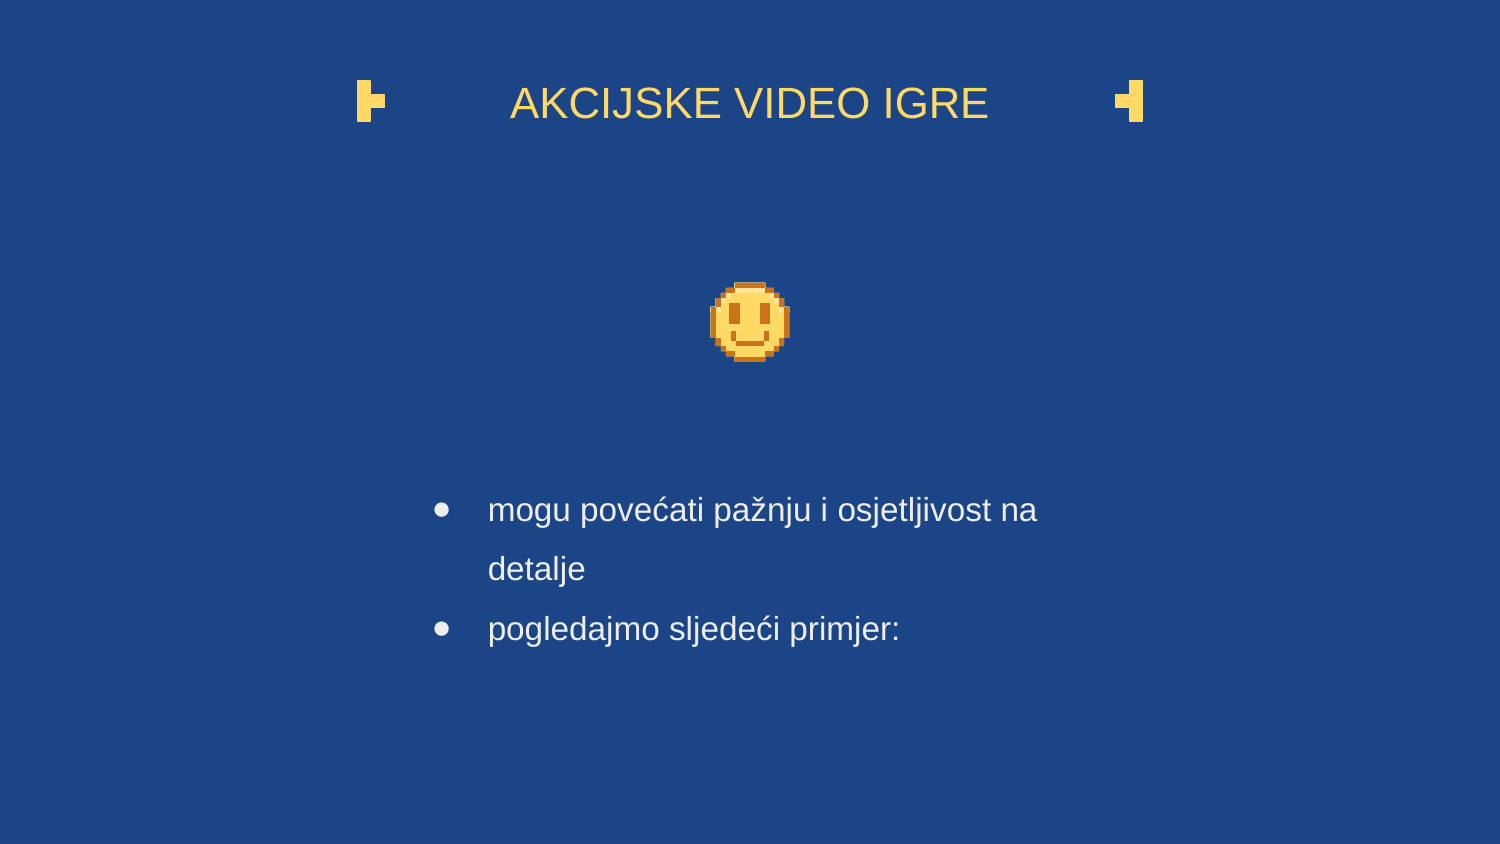

# AKCIJSKE VIDEO IGRE

mogu povećati pažnju i osjetljivost na detalje
pogledajmo sljedeći primjer: